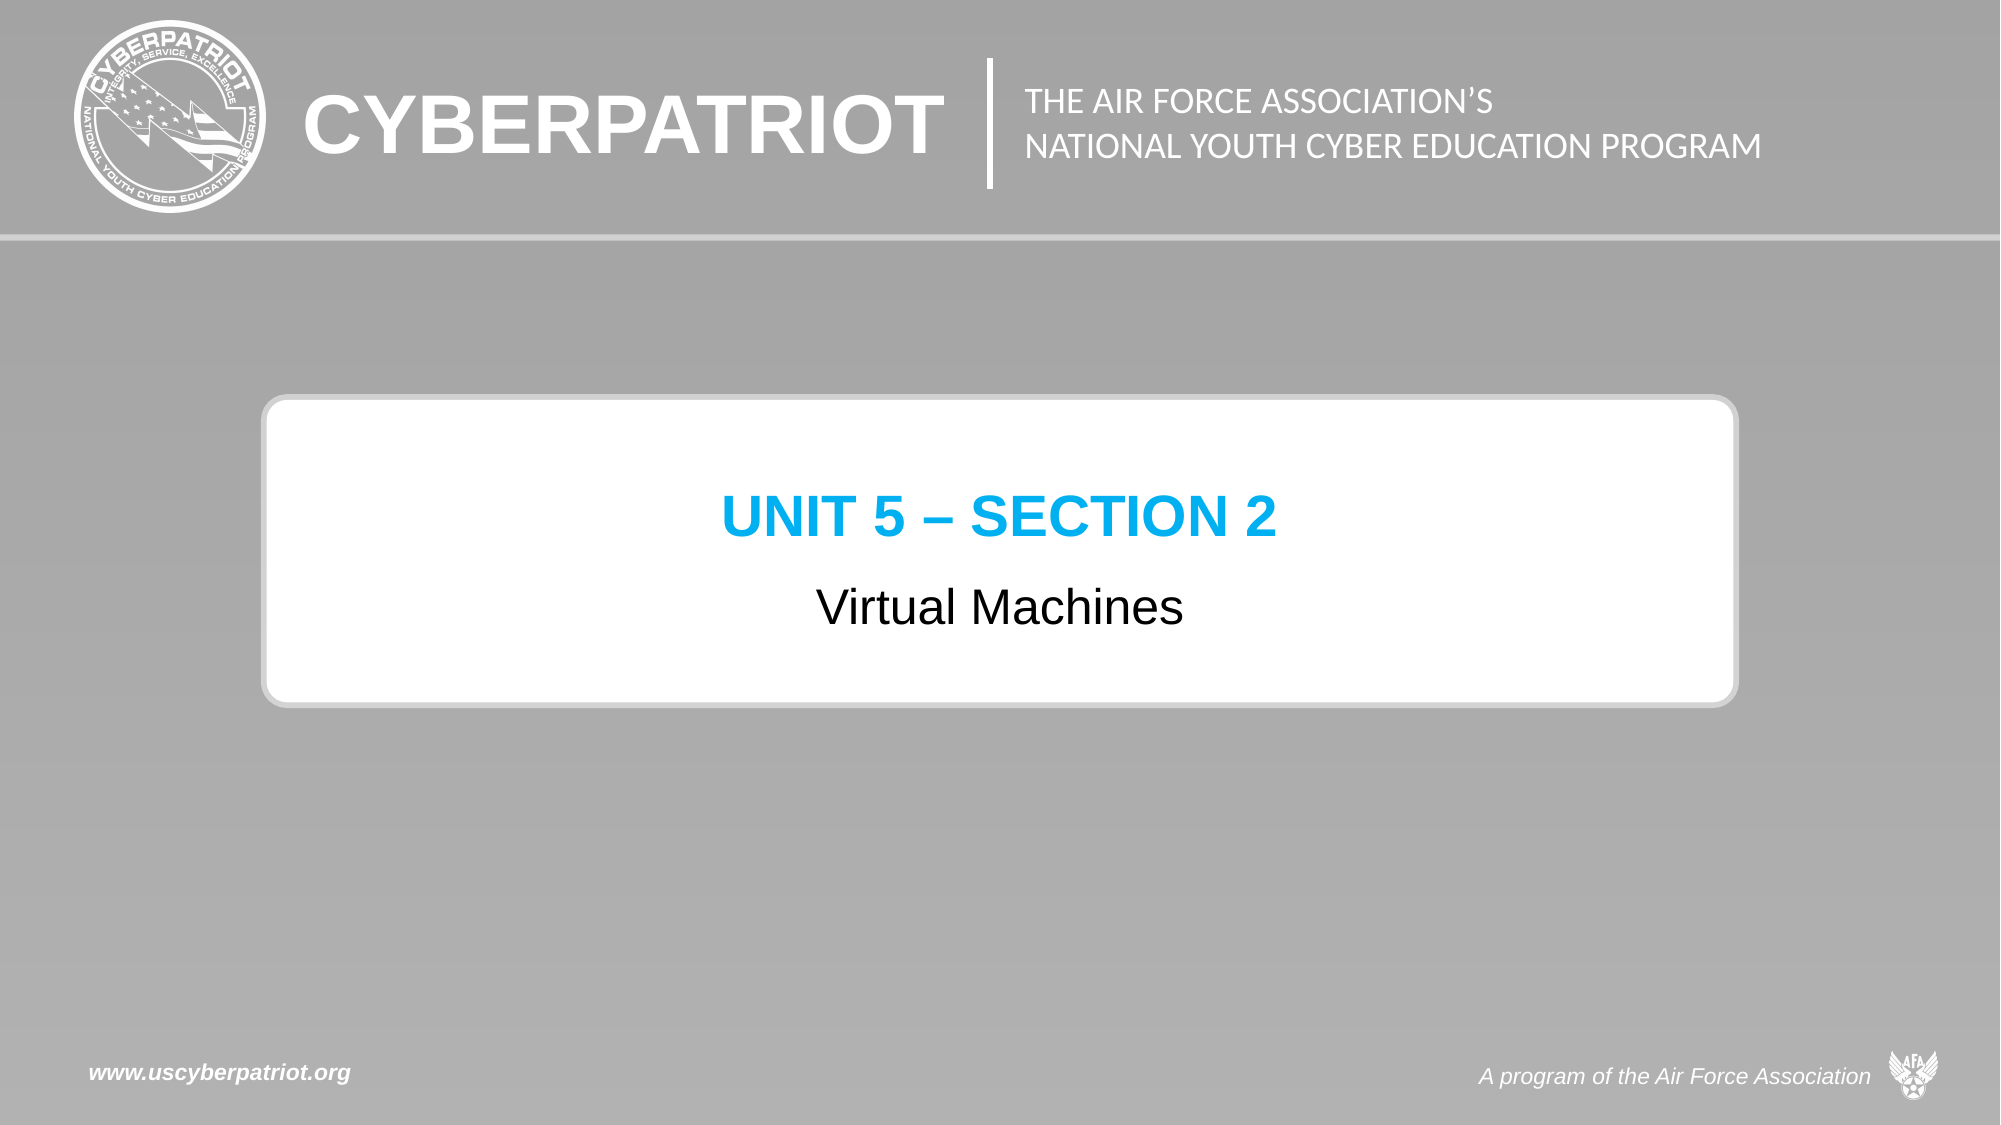

# UNIT 5 – SECTION 2 Virtual Machines